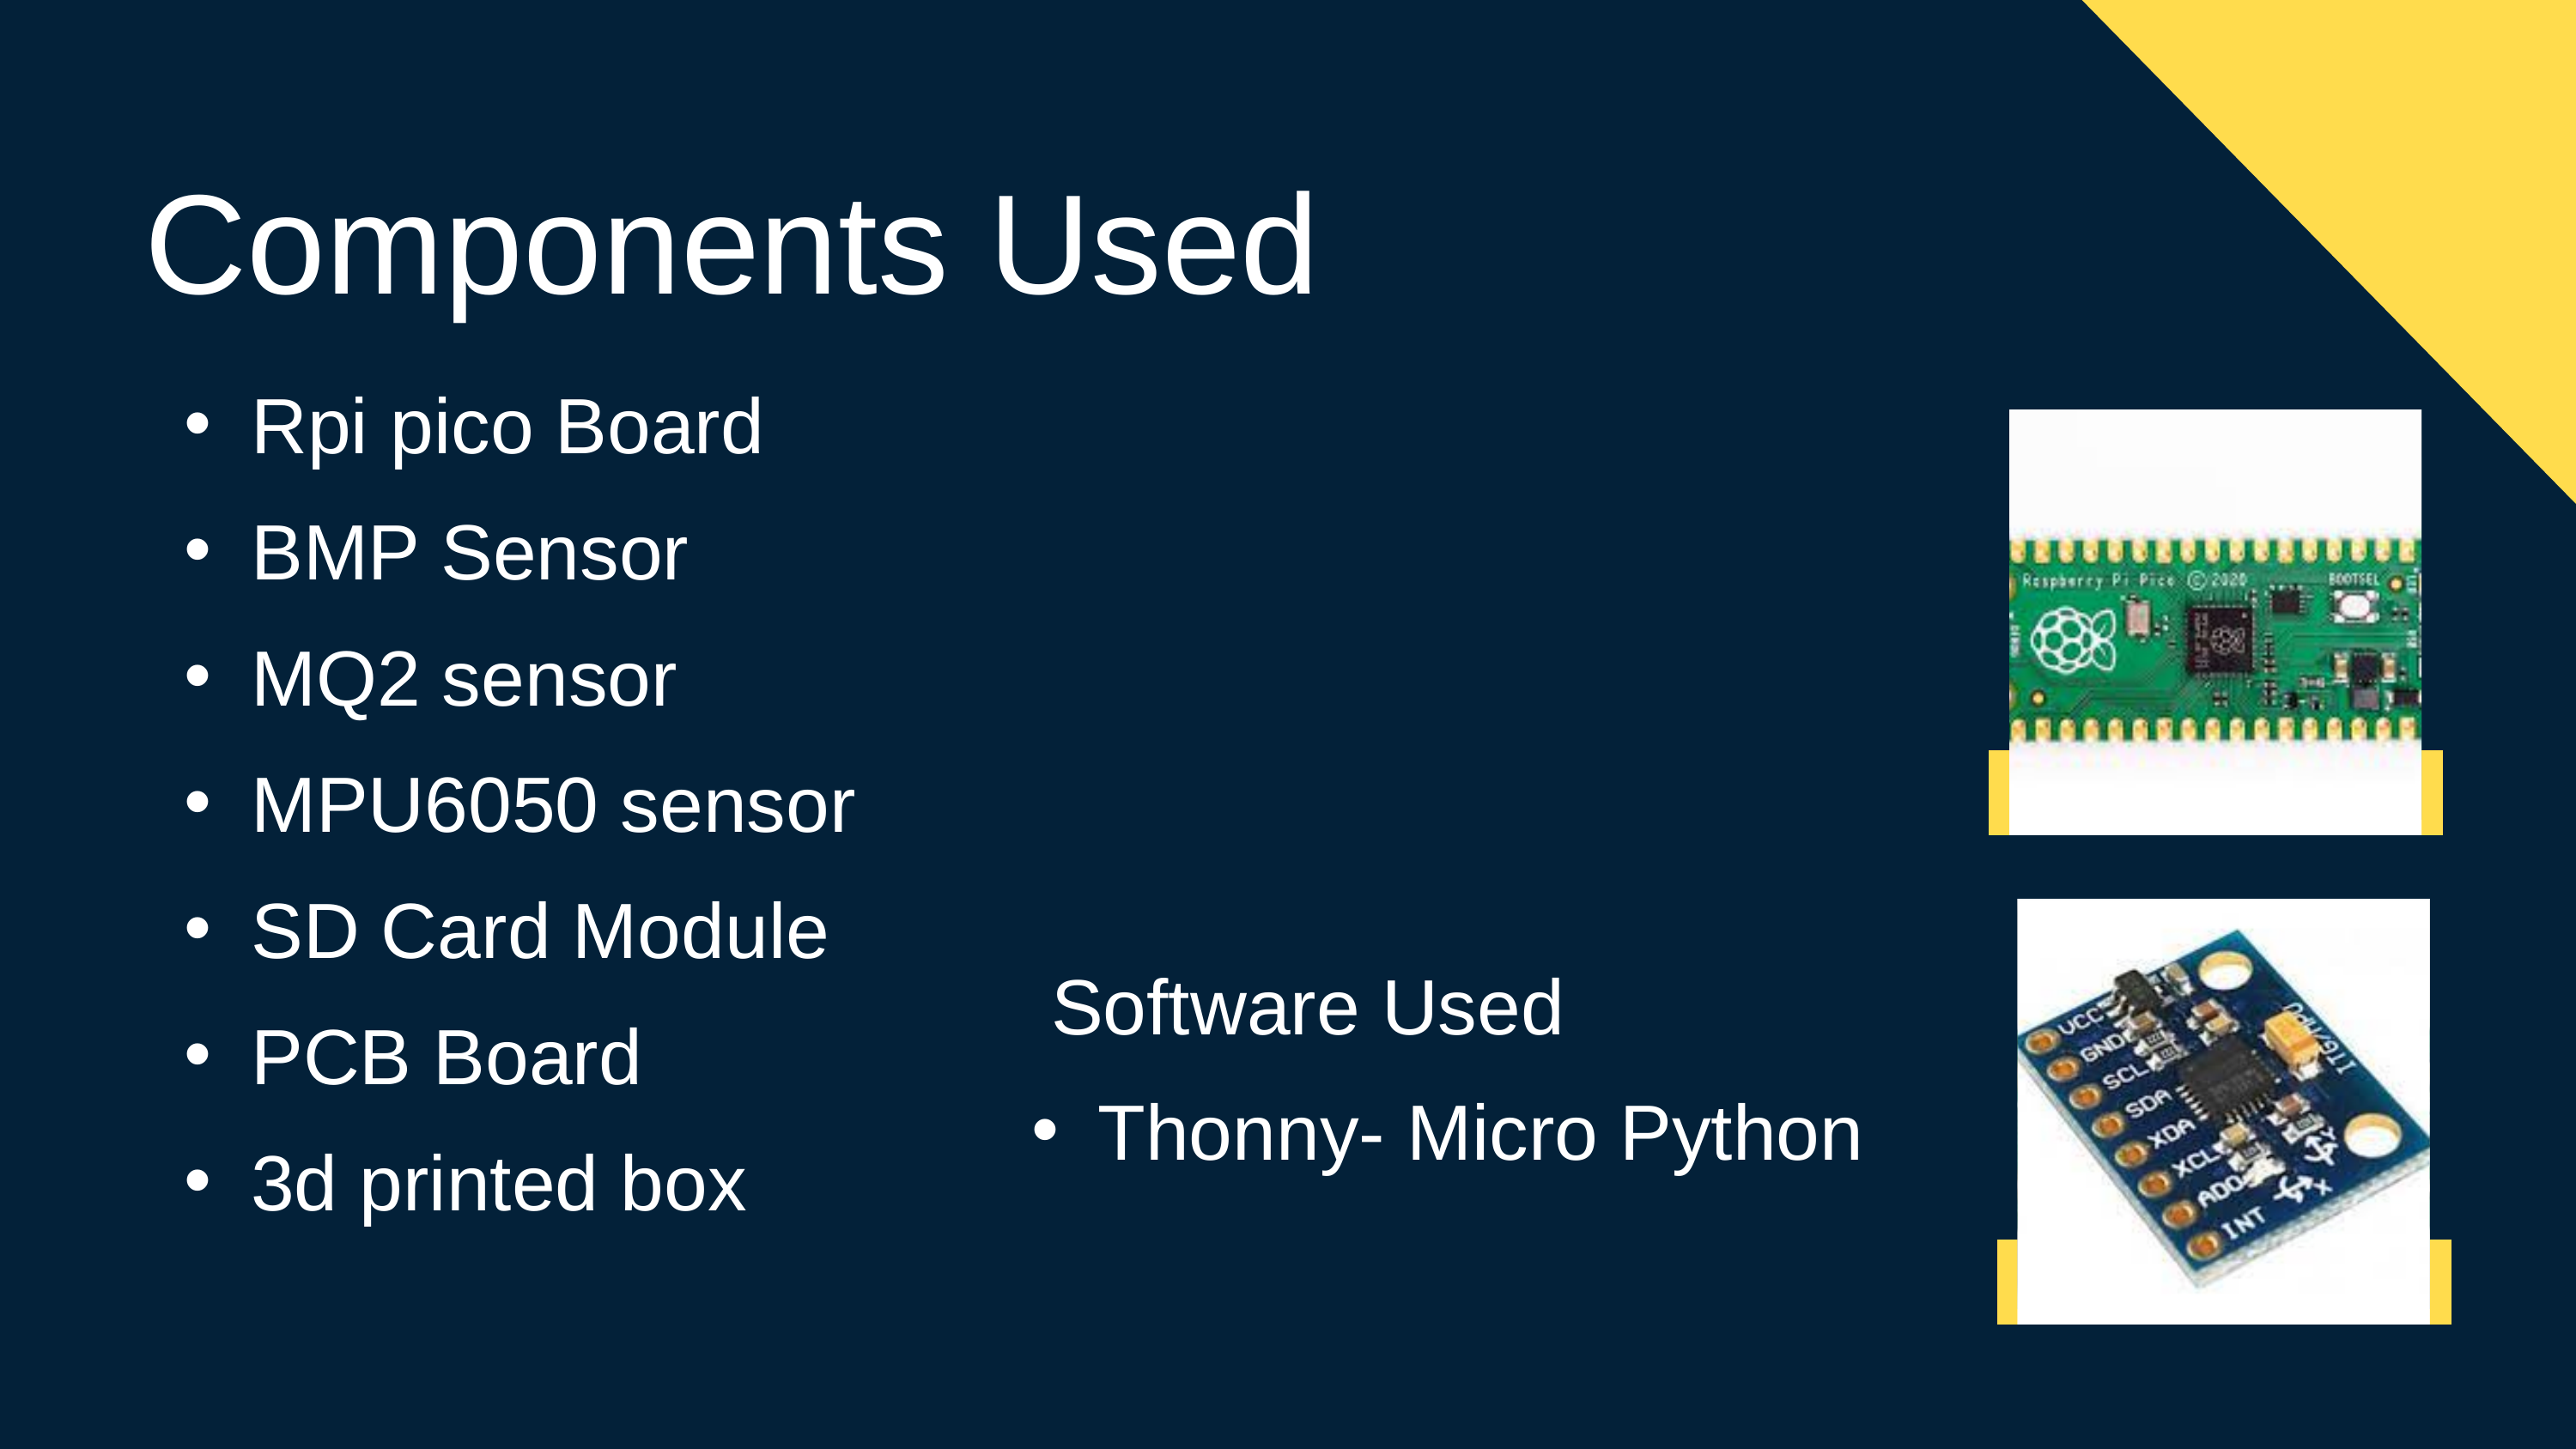

Components Used
Rpi pico Board
BMP Sensor
MQ2 sensor
MPU6050 sensor
SD Card Module
PCB Board
3d printed box

    Software Used
Thonny- Micro Python